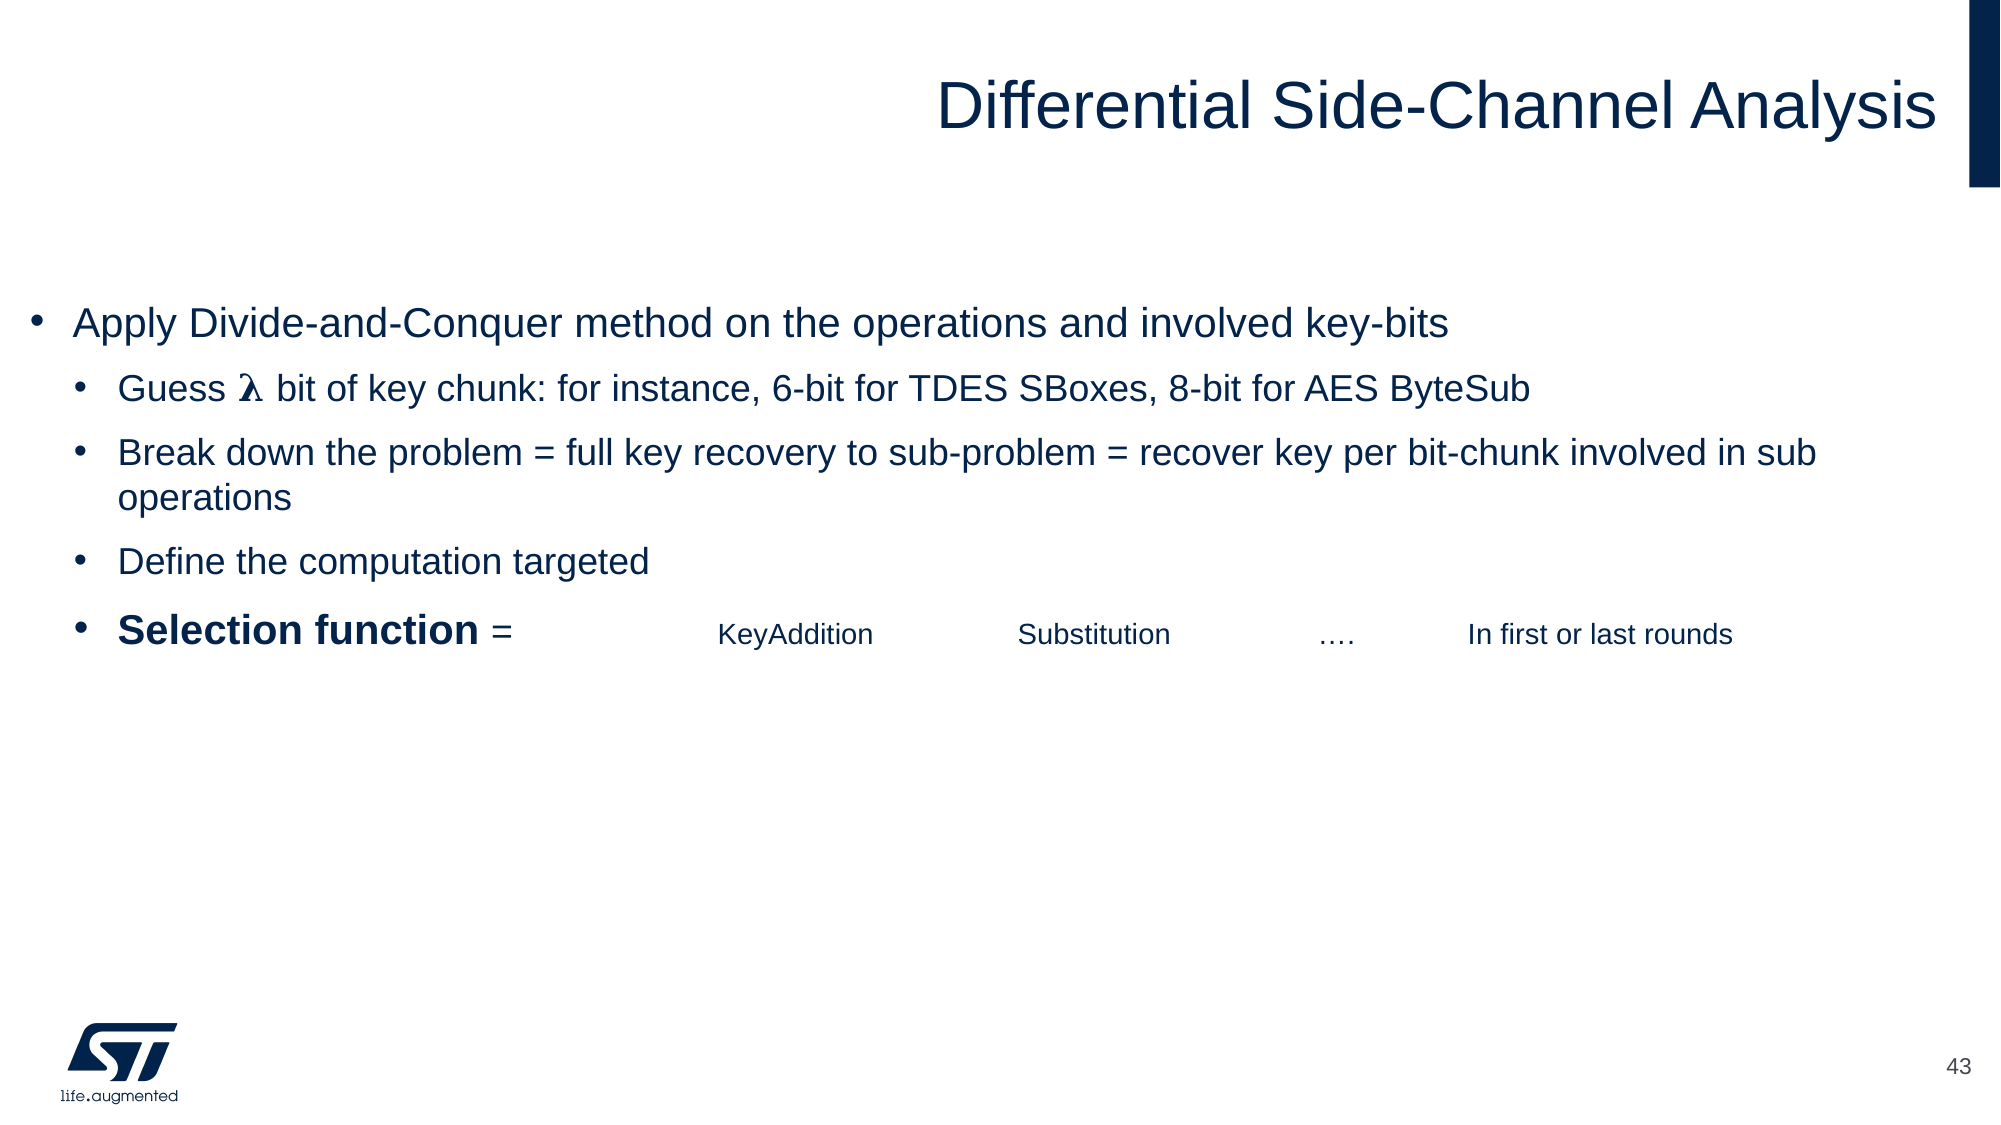

# Differential Side-Channel Analysis

Apply Divide-and-Conquer method on the operations and involved key-bits
Guess 𝛌 bit of key chunk: for instance, 6-bit for TDES SBoxes, 8-bit for AES ByteSub
Break down the problem = full key recovery to sub-problem = recover key per bit-chunk involved in sub operations
Define the computation targeted
Selection function =		KeyAddition	Substitution 	…. 	In first or last rounds

43